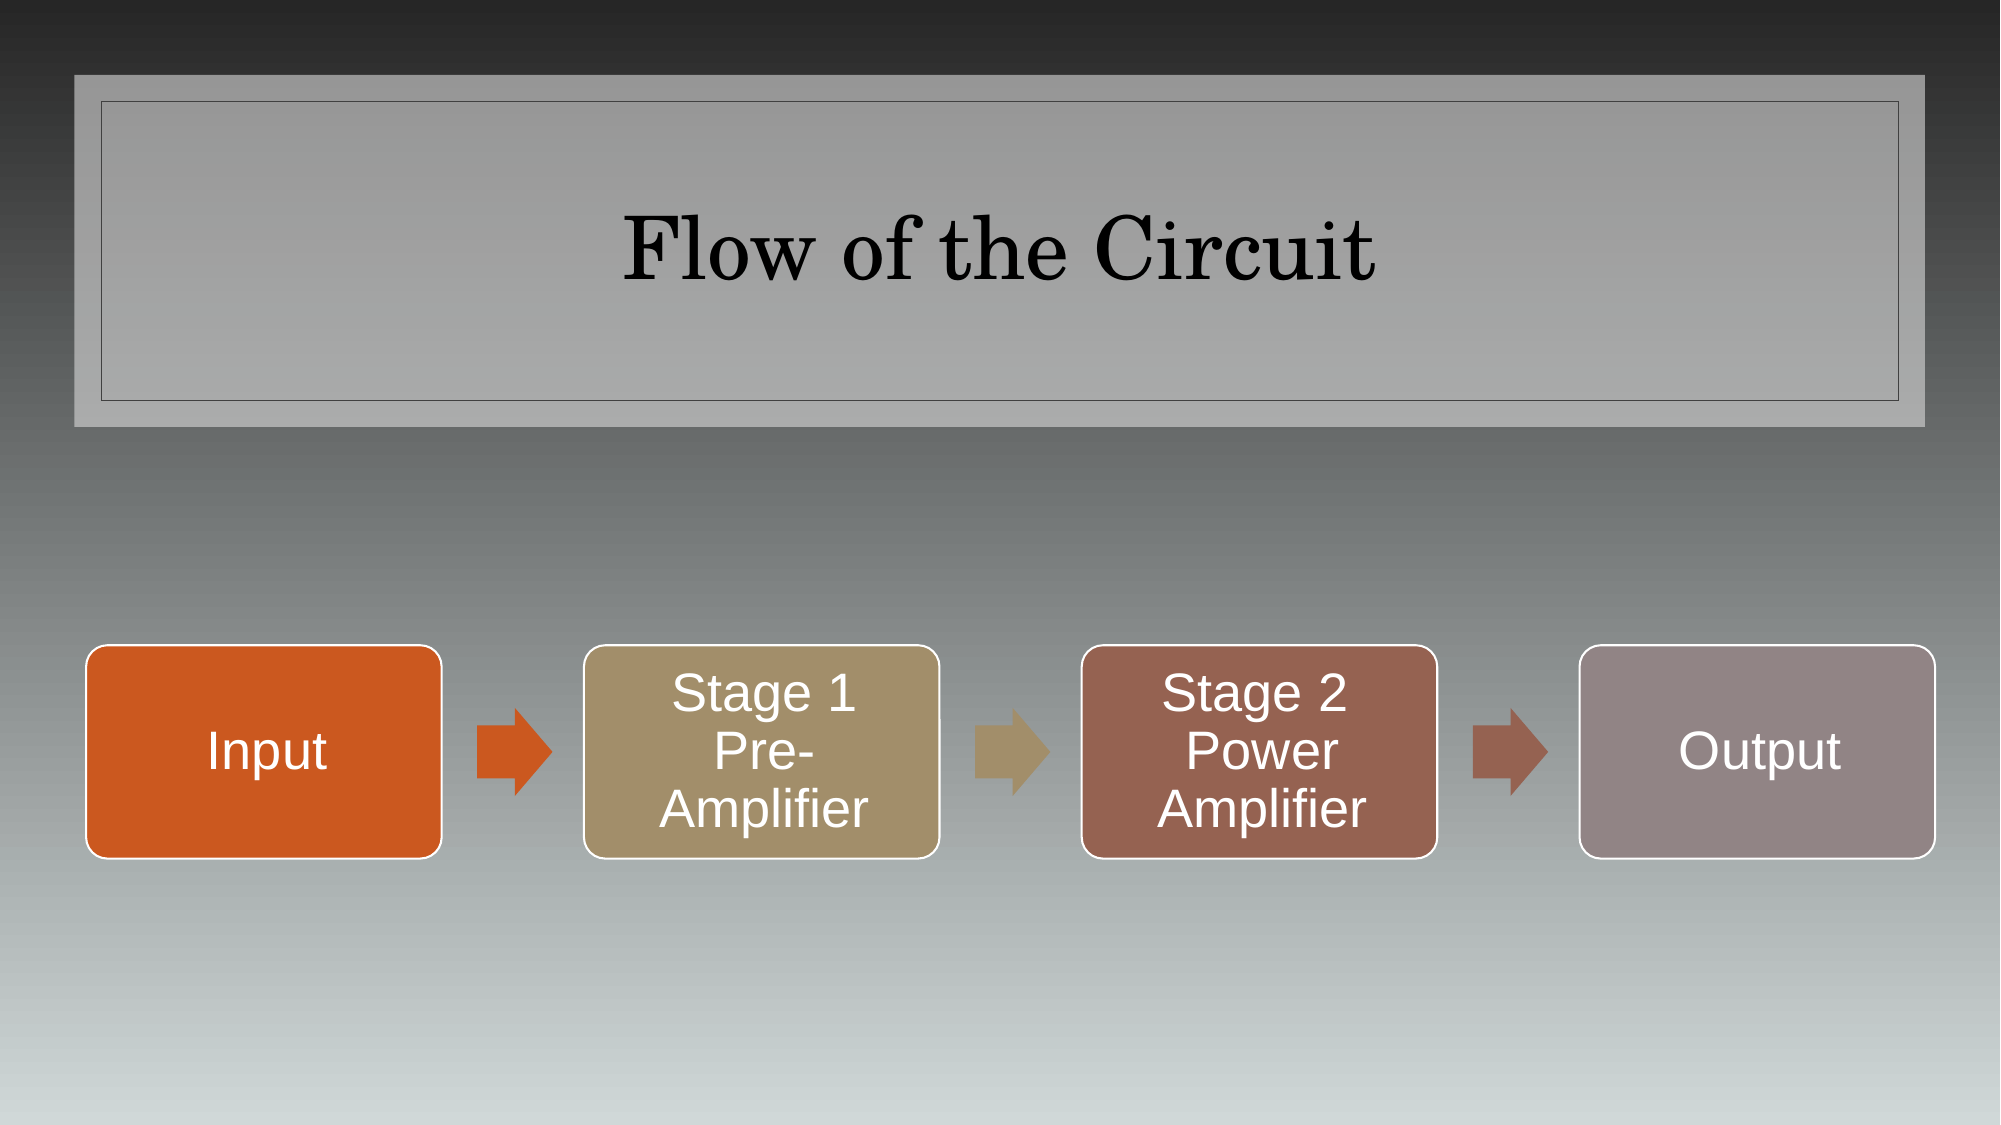

# Flow of the Circuit
Input

Stage 1
Pre-Amplifier

Stage 2
Power Amplifier

Output